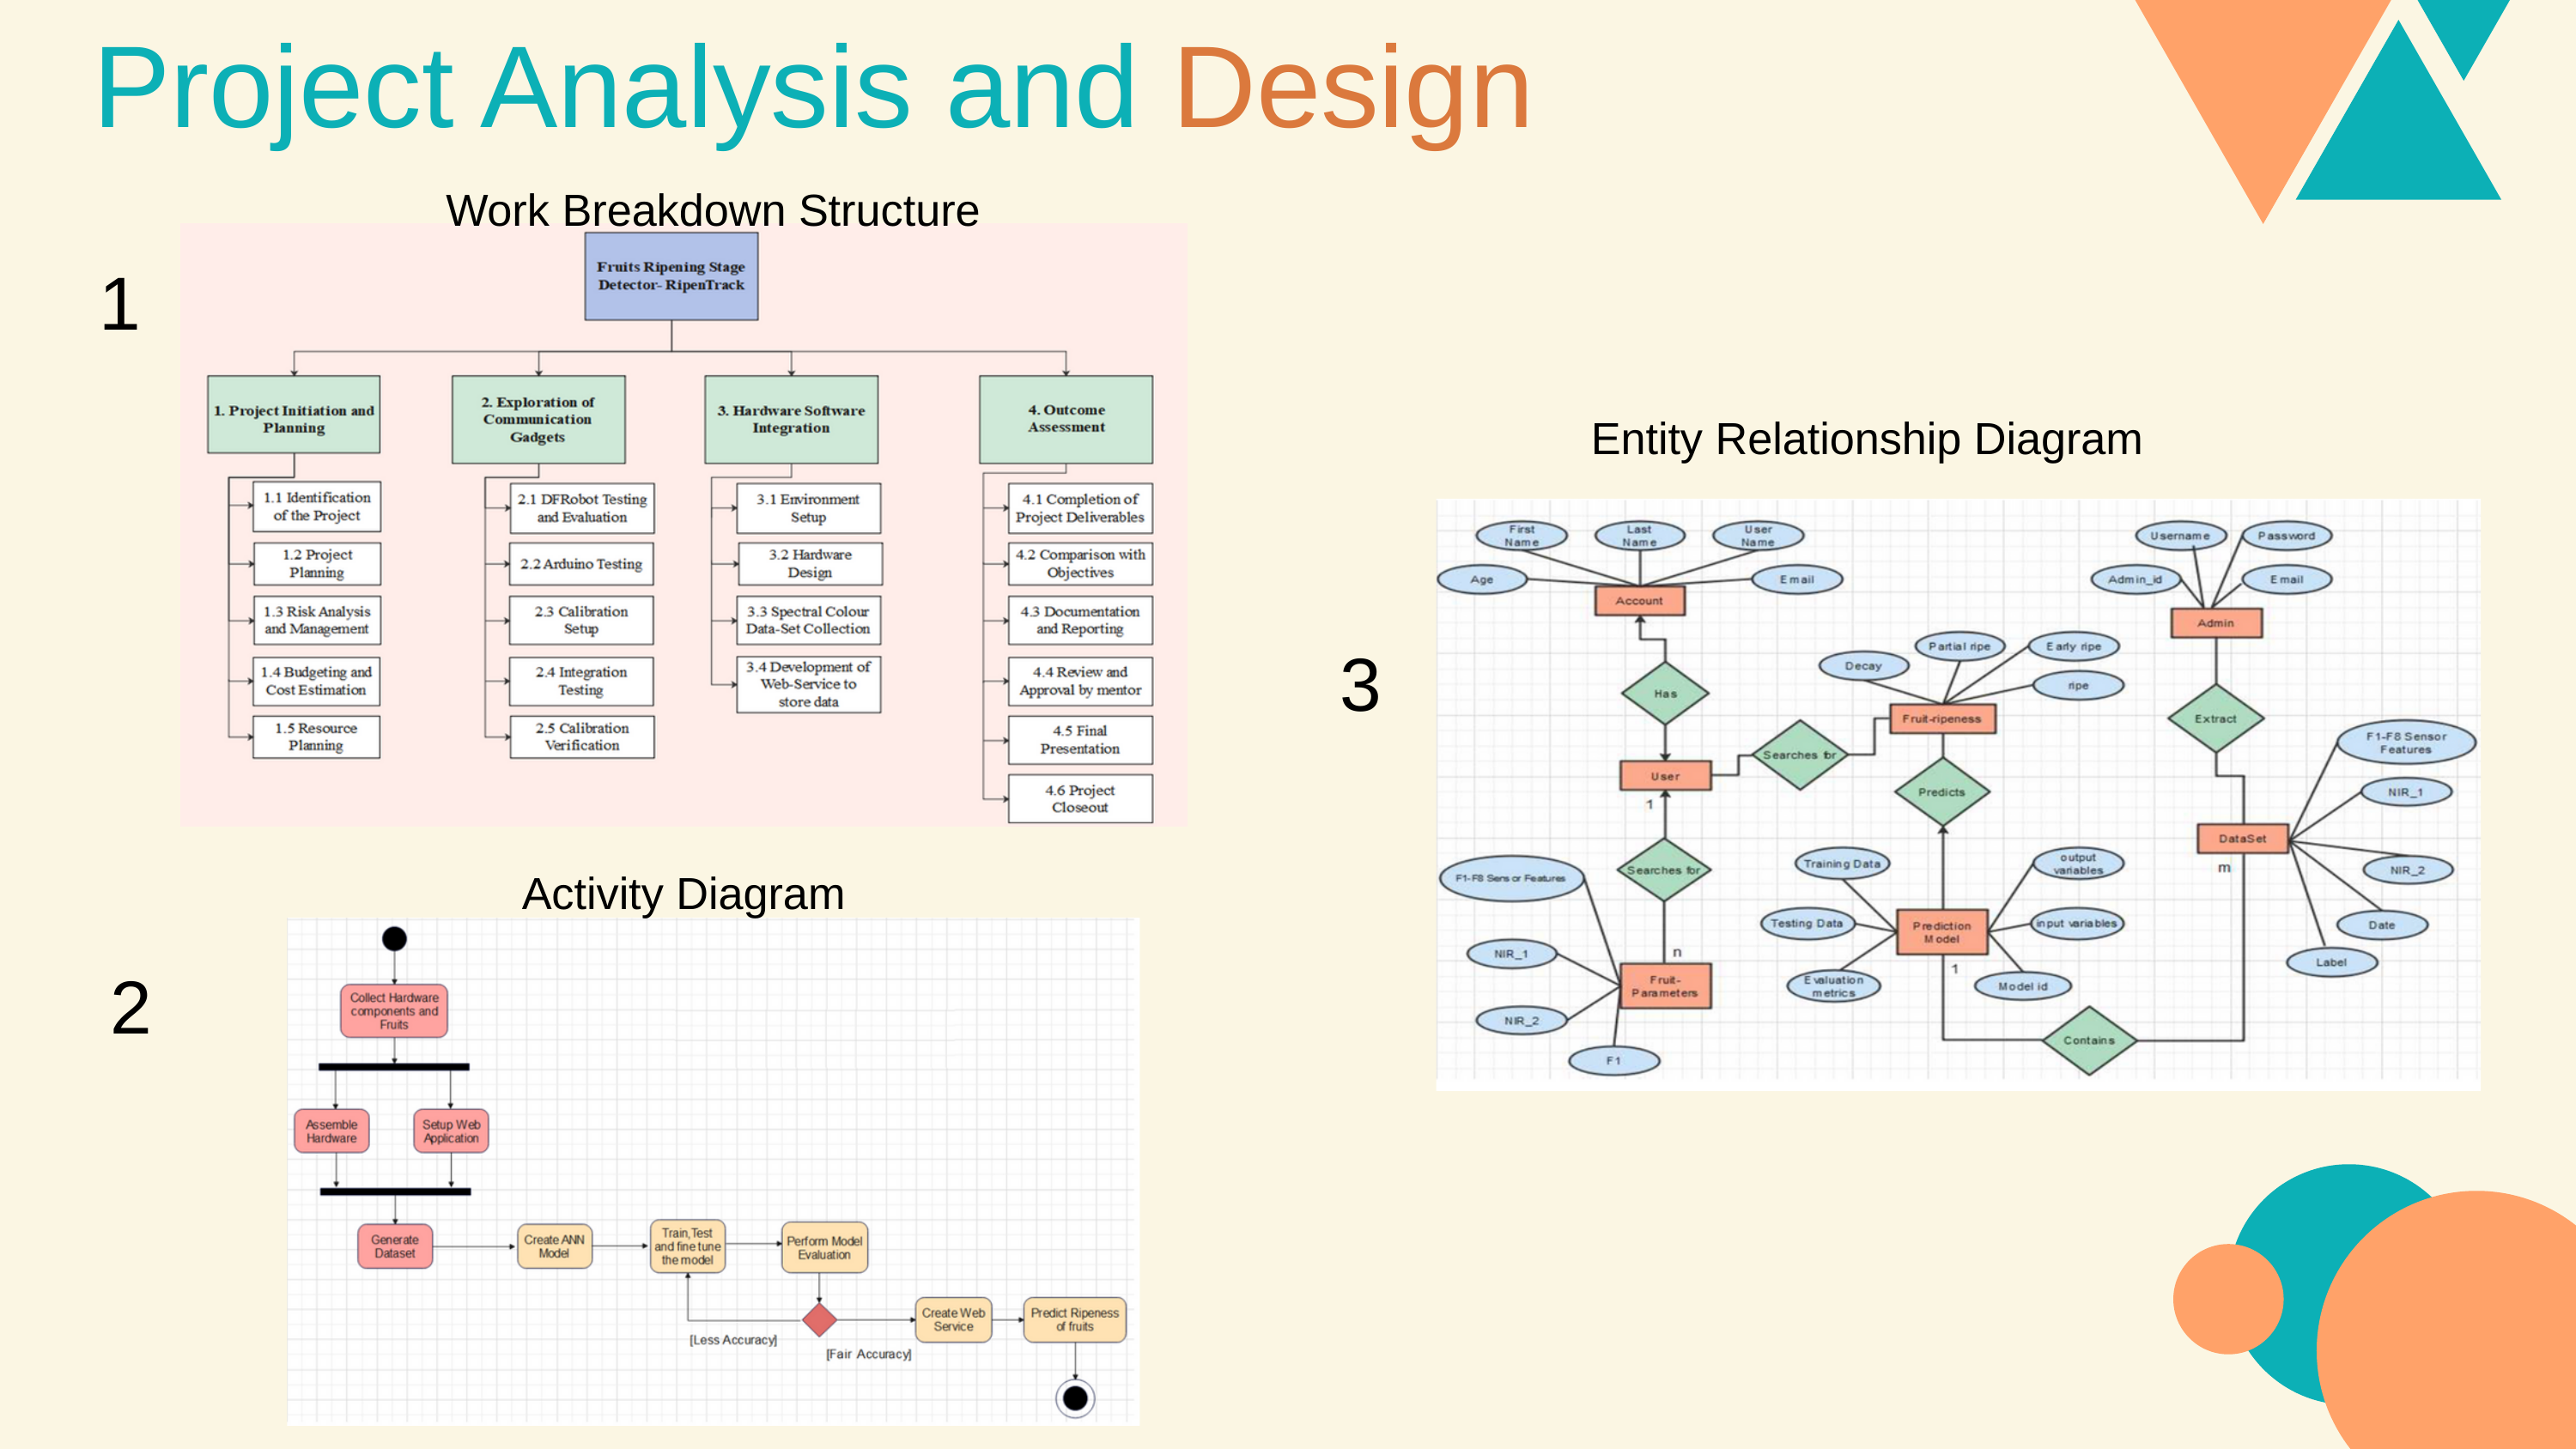

Project Analysis and Design

Work Breakdown Structure

1
Entity Relationship Diagram

3
Activity Diagram

2